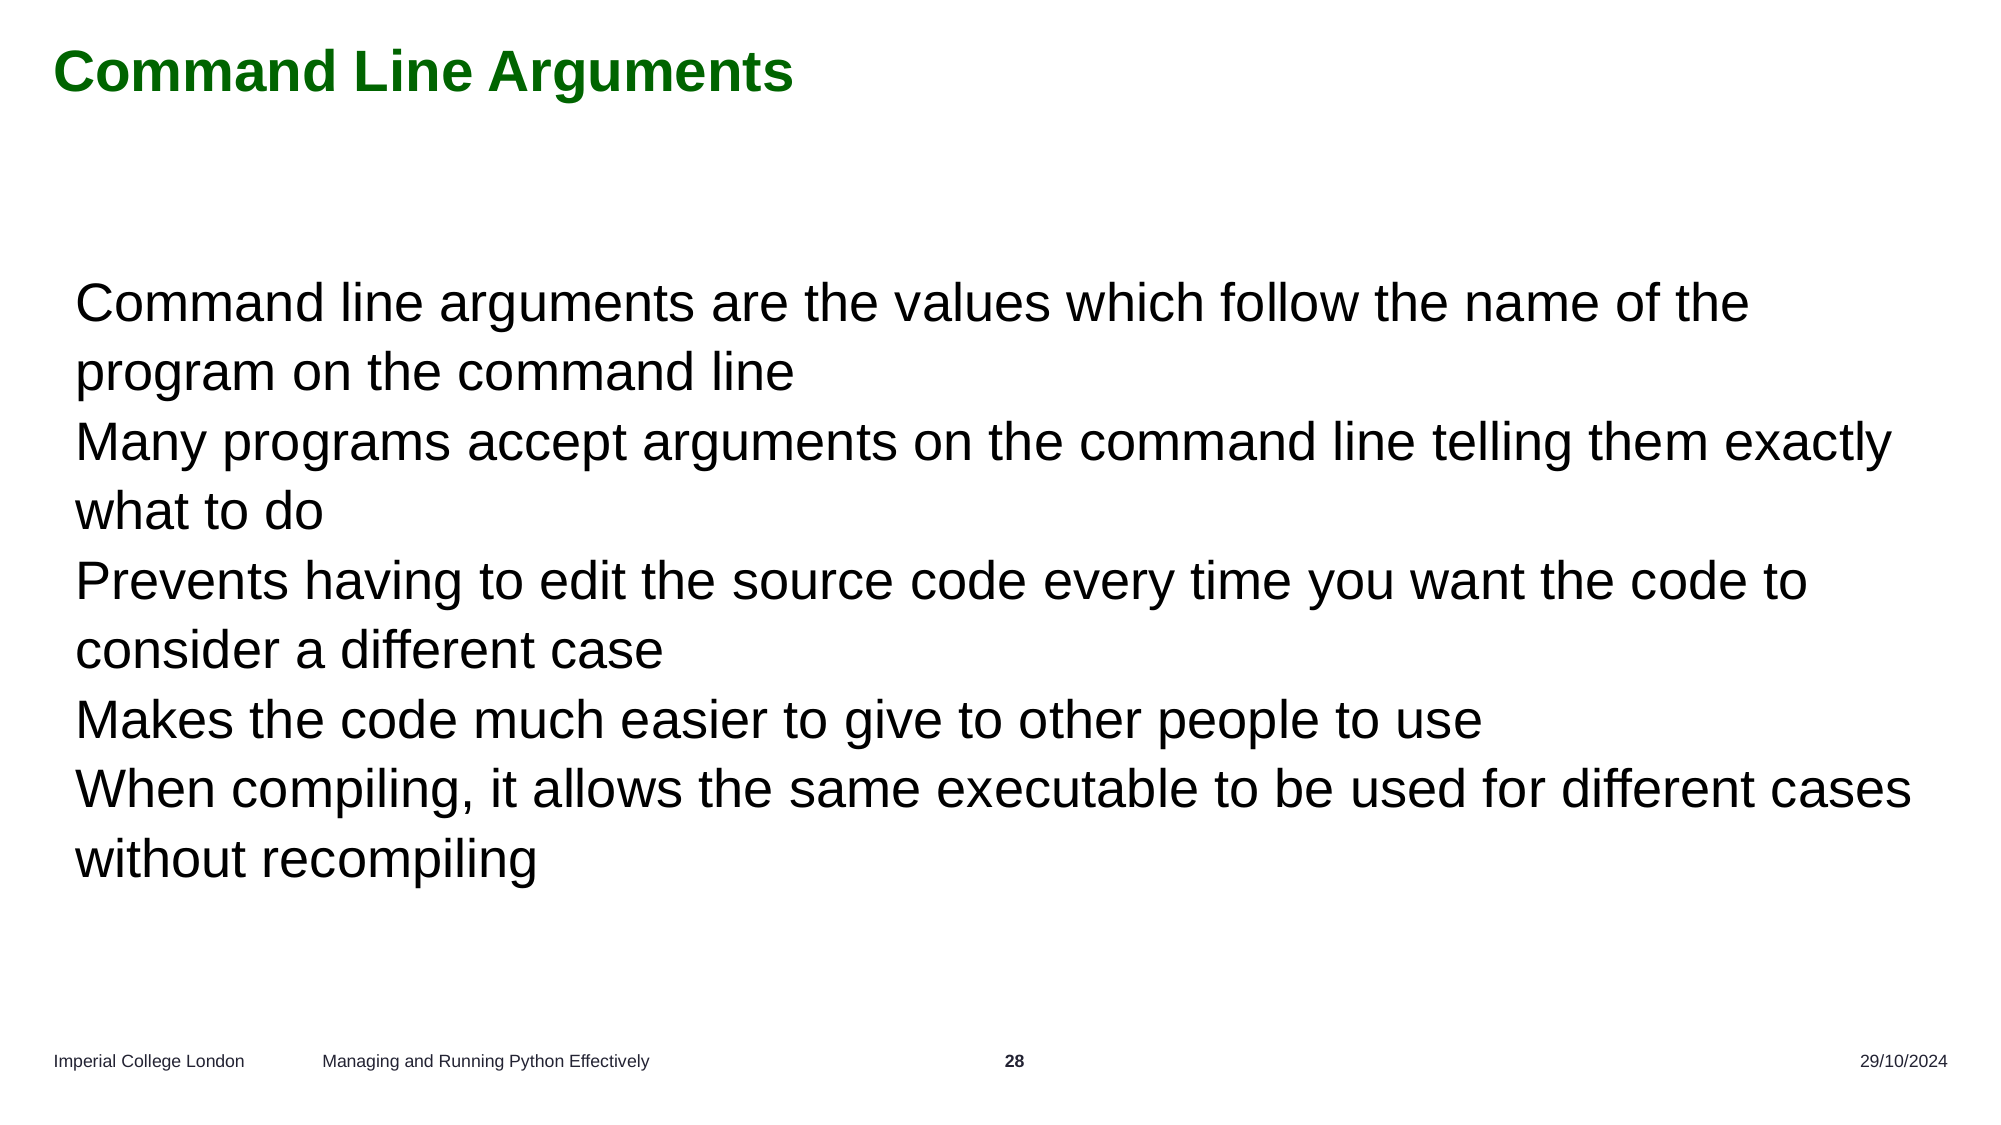

# Command Line Arguments
Command line arguments are the values which follow the name of the program on the command line
Many programs accept arguments on the command line telling them exactly what to do
Prevents having to edit the source code every time you want the code to consider a different case
Makes the code much easier to give to other people to use
When compiling, it allows the same executable to be used for different cases without recompiling
Managing and Running Python Effectively
28
29/10/2024